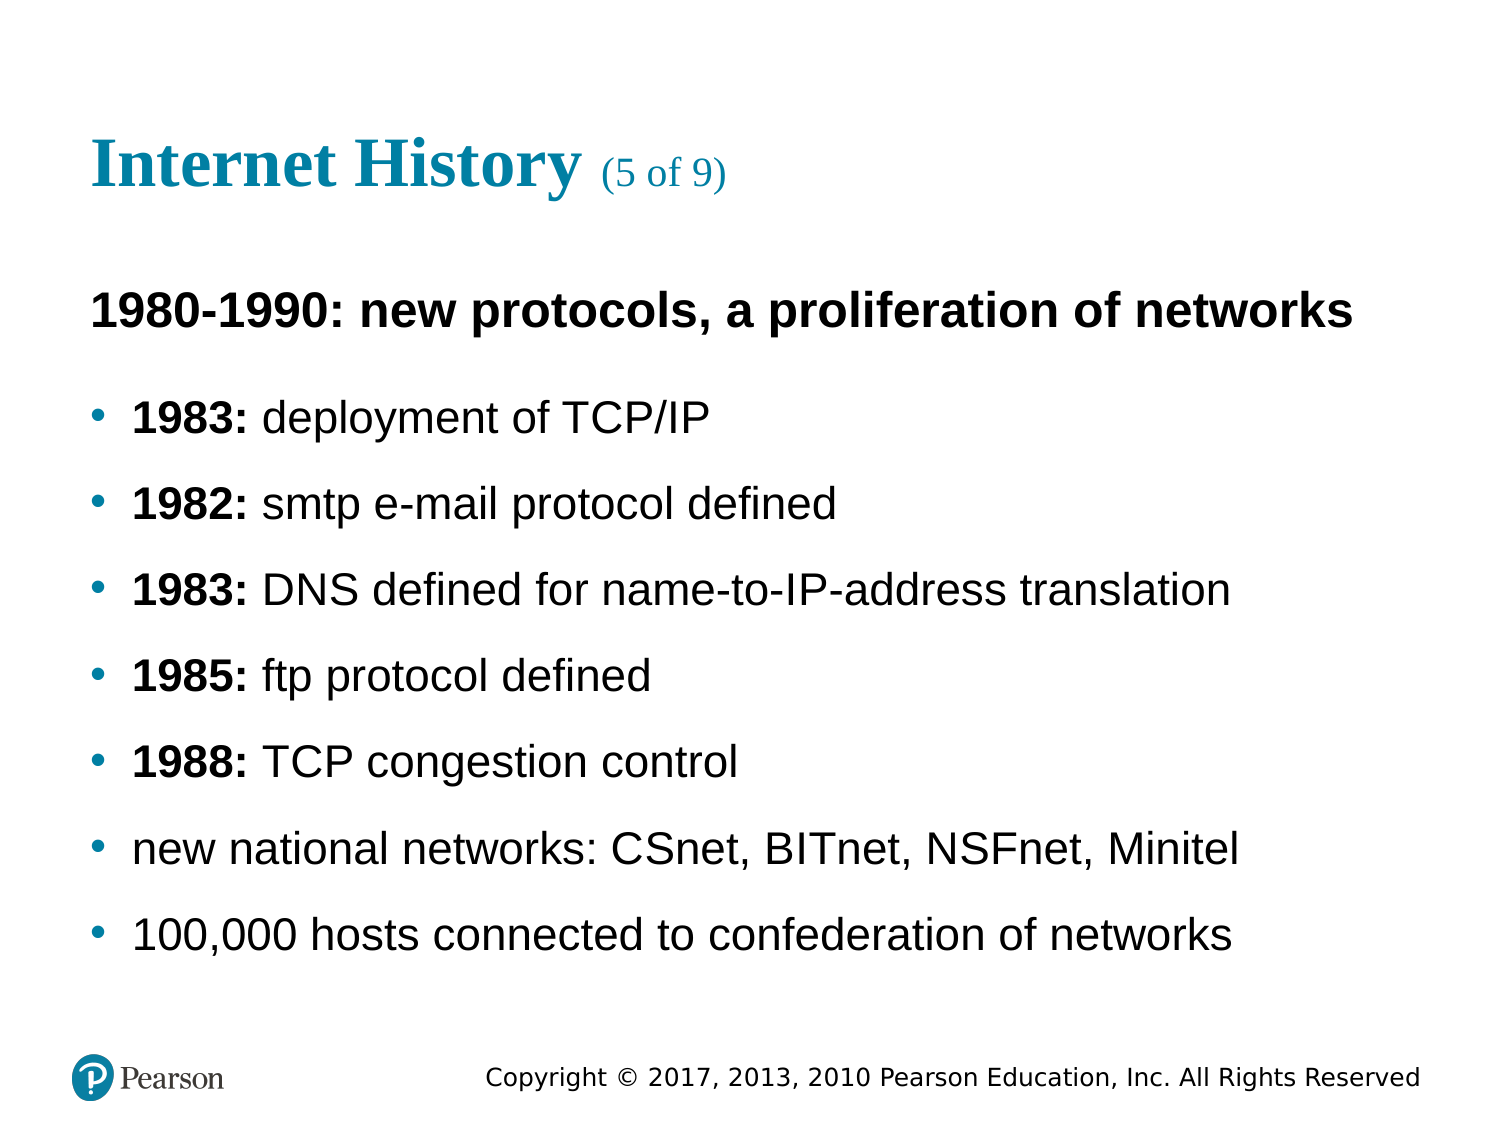

# Internet History (5 of 9)
1980-1990: new protocols, a proliferation of networks
1983: deployment of T C P/I P
1982: smtp e-mail protocol defined
1983: D N S defined for name-to-I P-address translation
1985: ftp protocol defined
1988: T C P congestion control
new national networks: C Snet, B I Tnet, N S Fnet, Minitel
100,000 hosts connected to confederation of networks